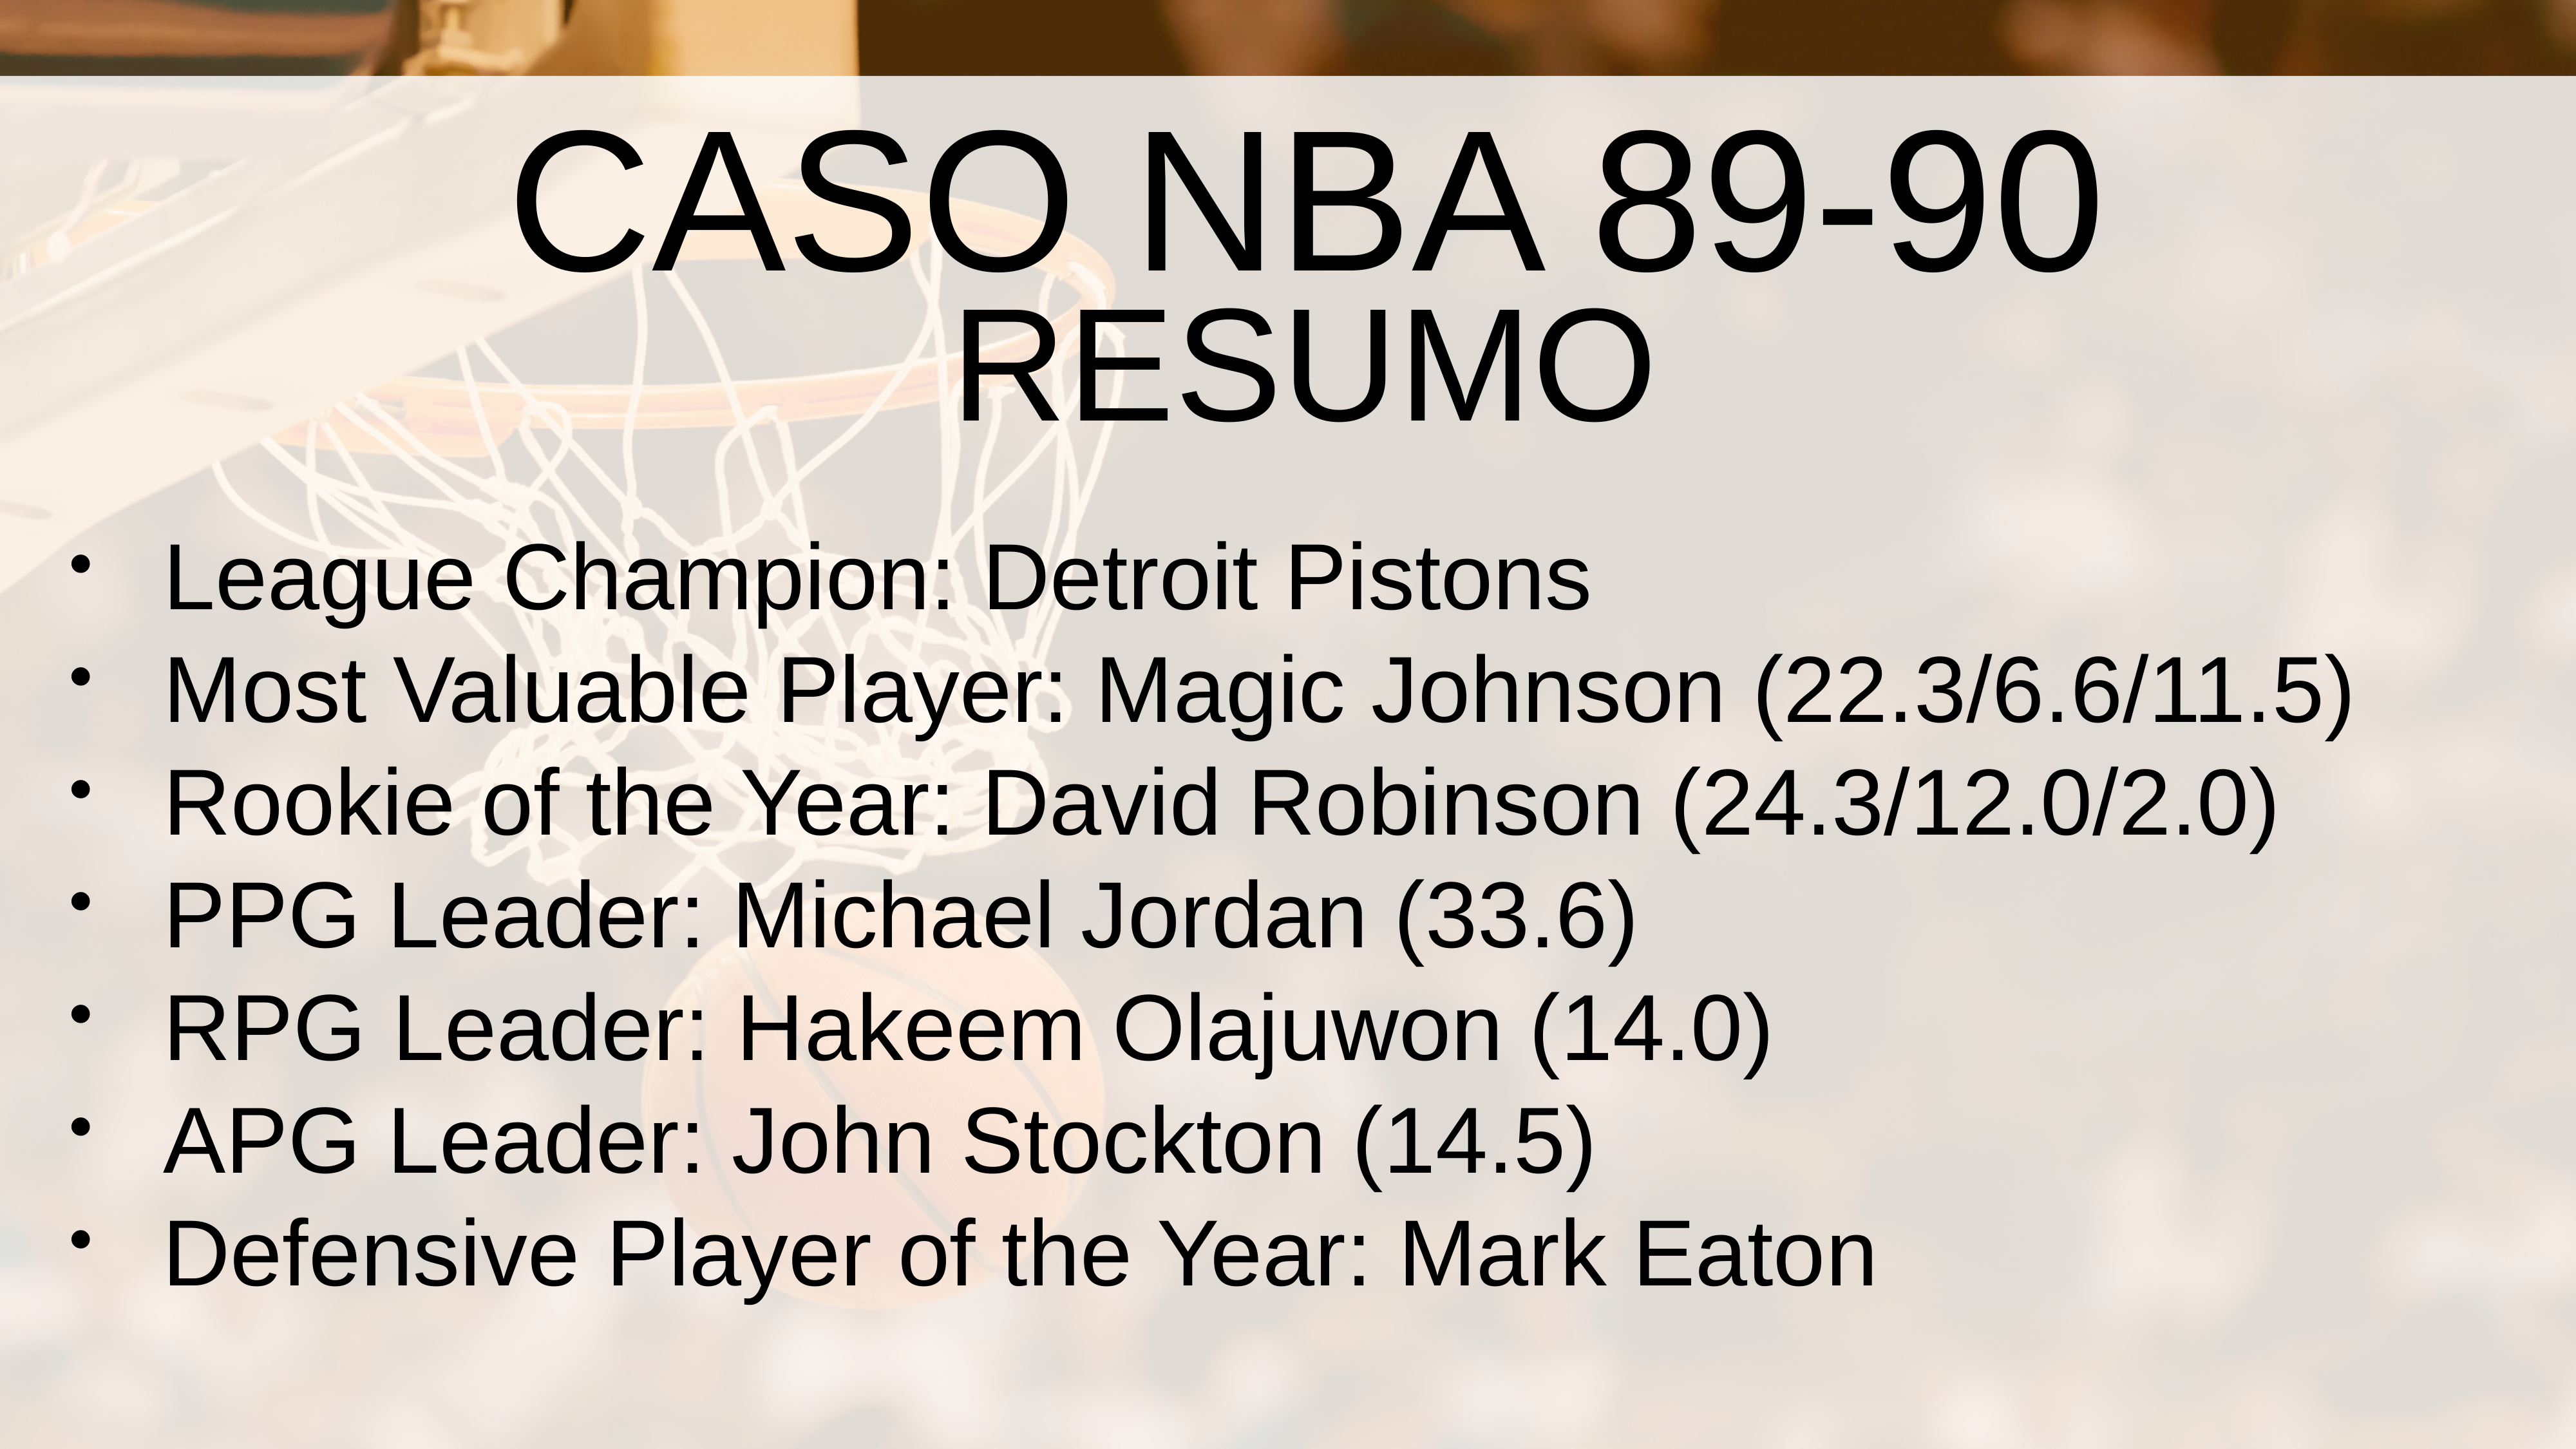

CASO NBA 89-90

RESUMO
League Champion: Detroit Pistons
Most Valuable Player: Magic Johnson (22.3/6.6/11.5)
Rookie of the Year: David Robinson (24.3/12.0/2.0)
PPG Leader: Michael Jordan (33.6)
RPG Leader: Hakeem Olajuwon (14.0)
APG Leader: John Stockton (14.5)
 Defensive Player of the Year: Mark Eaton